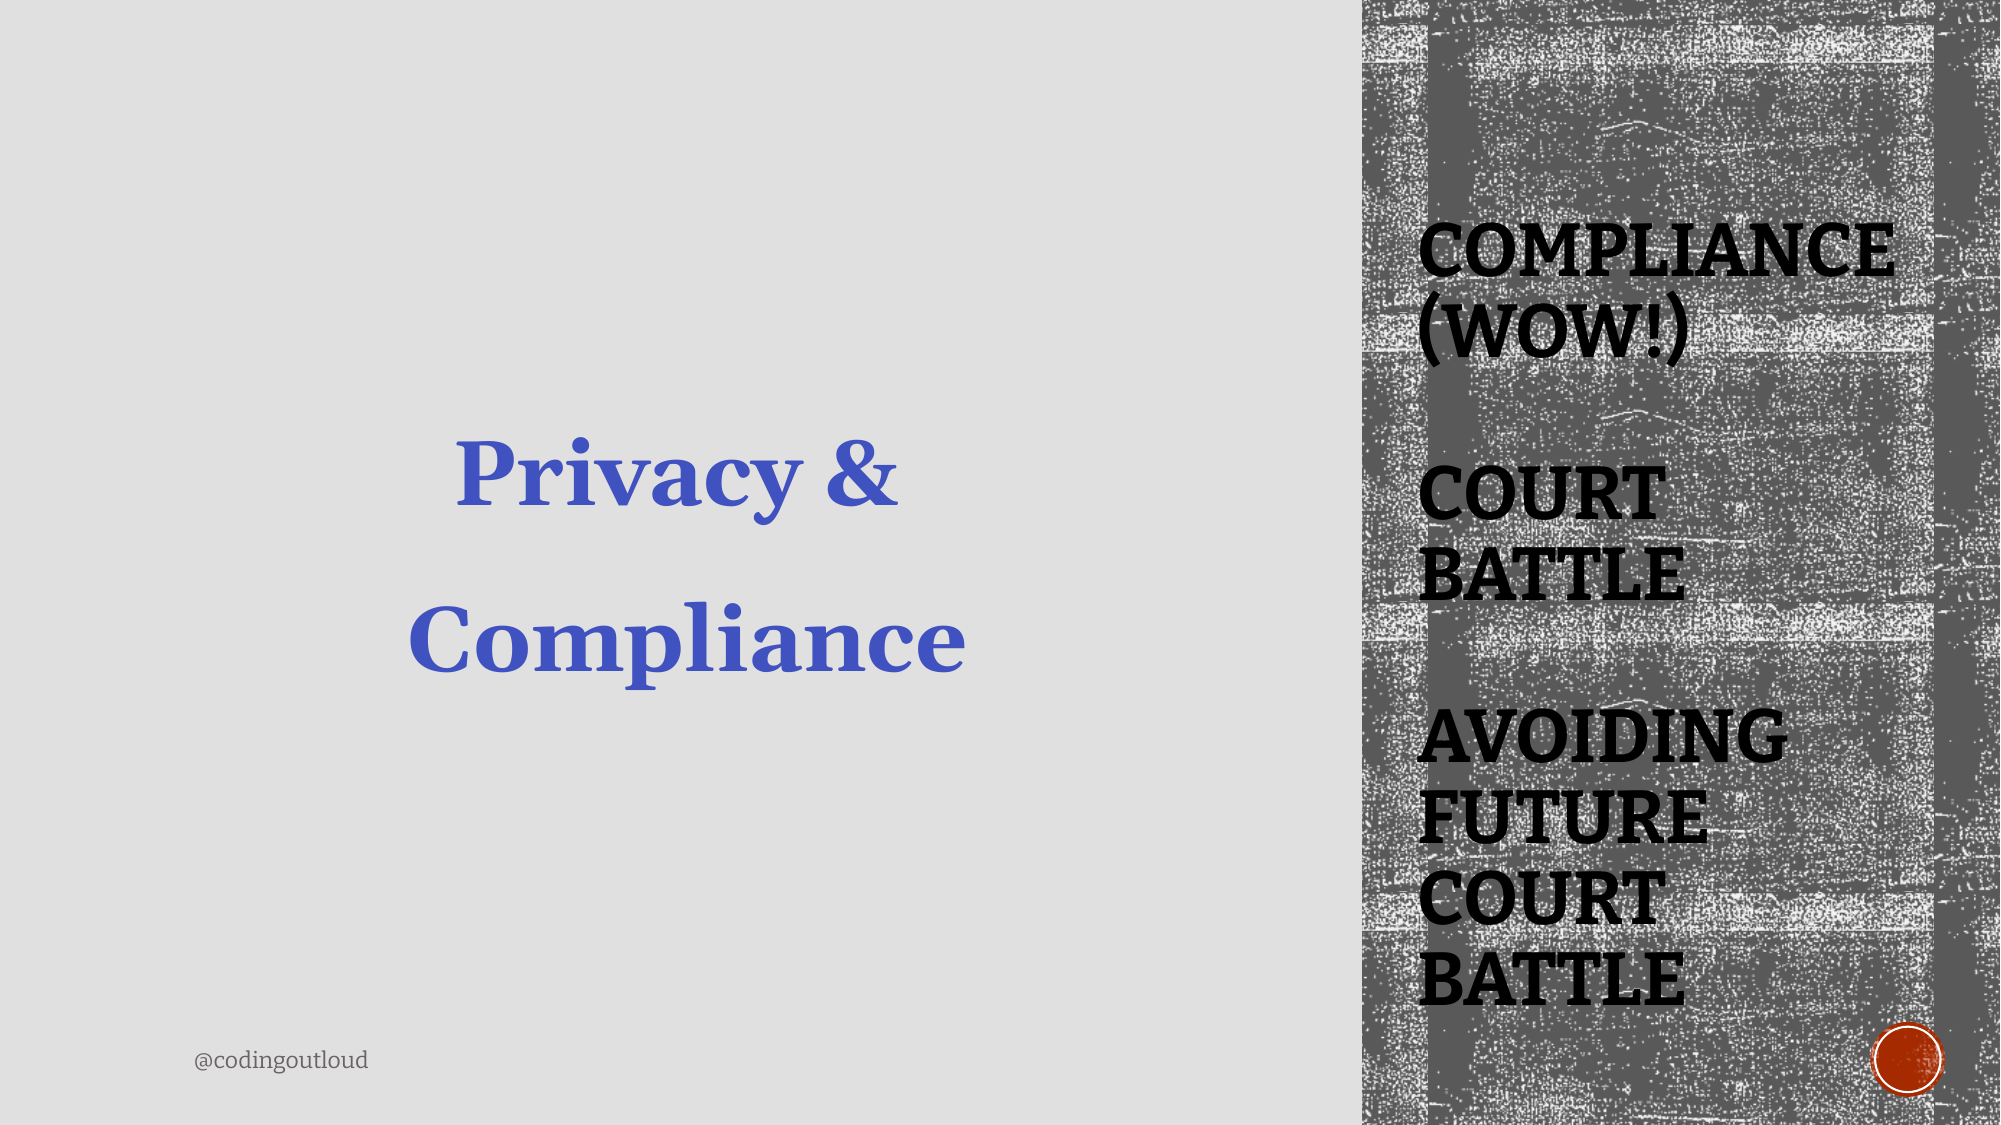

Privacy &
Compliance
# Compliance (wow!) Court Battle Avoiding Future Court Battle
@codingoutloud